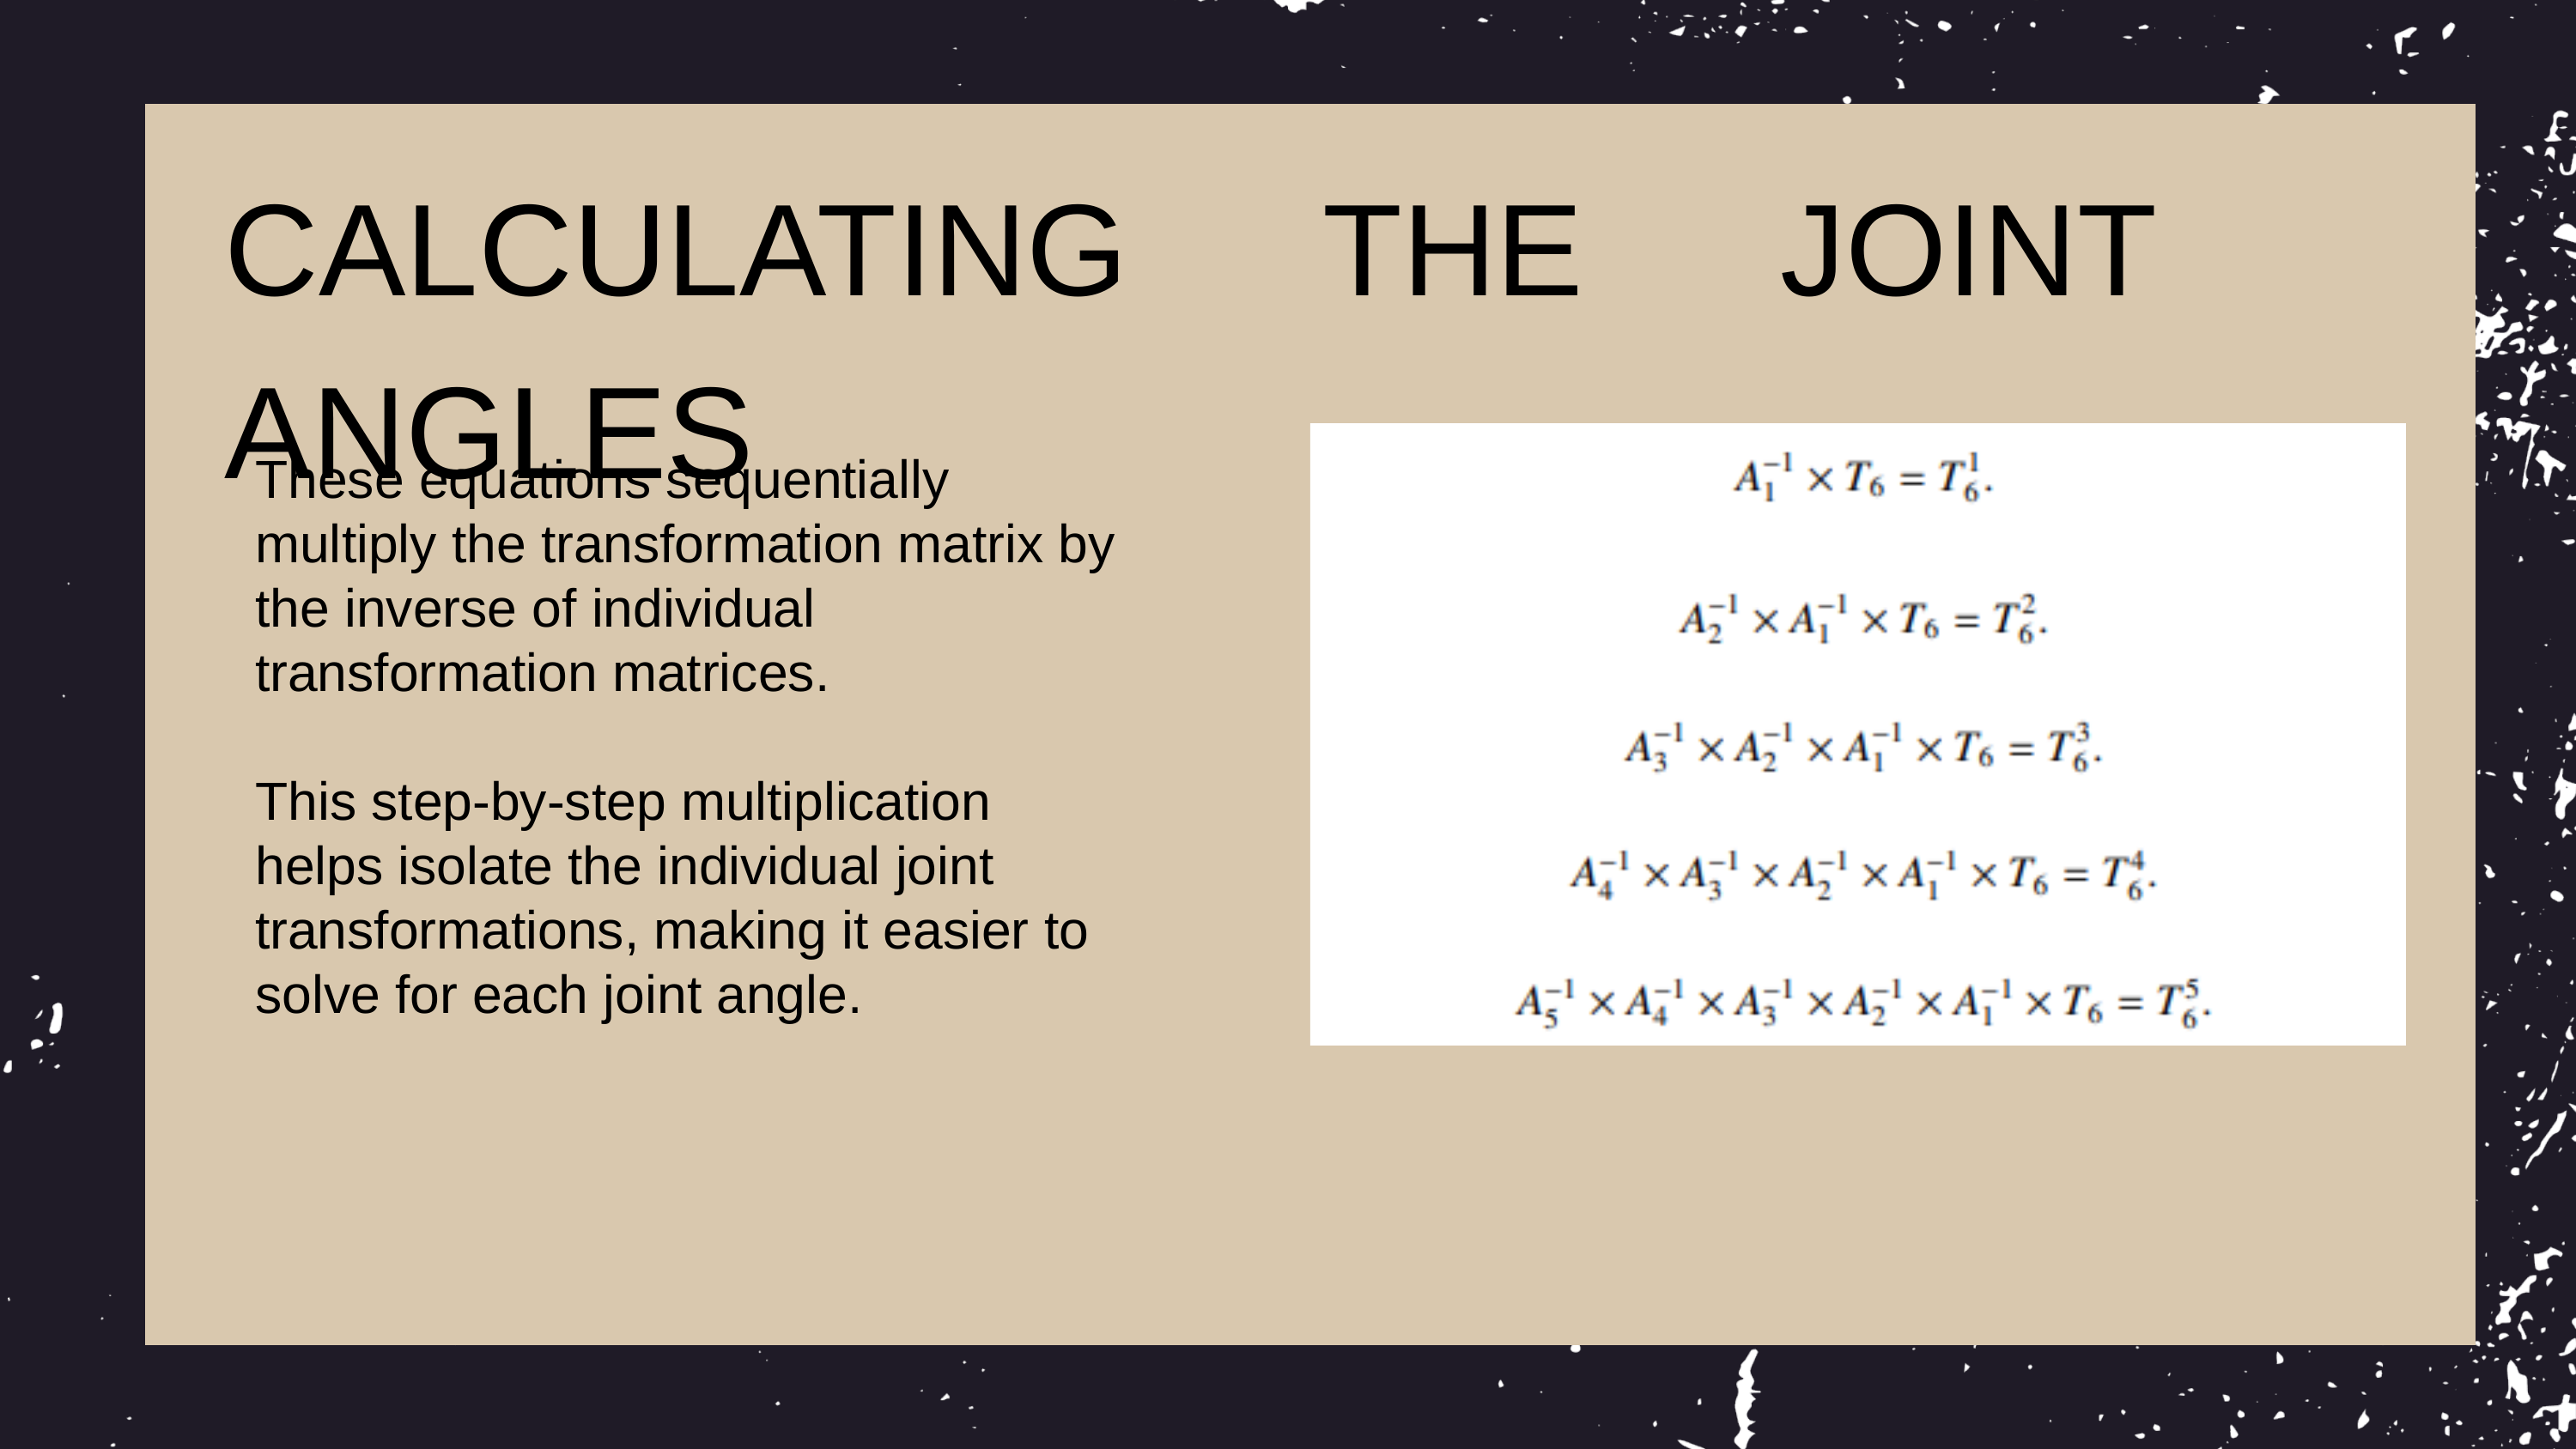

CALCULATING THE JOINT ANGLES

These equations sequentially multiply the transformation matrix by the inverse of individual transformation matrices.

This step-by-step multiplication helps isolate the individual joint transformations, making it easier to solve for each joint angle.